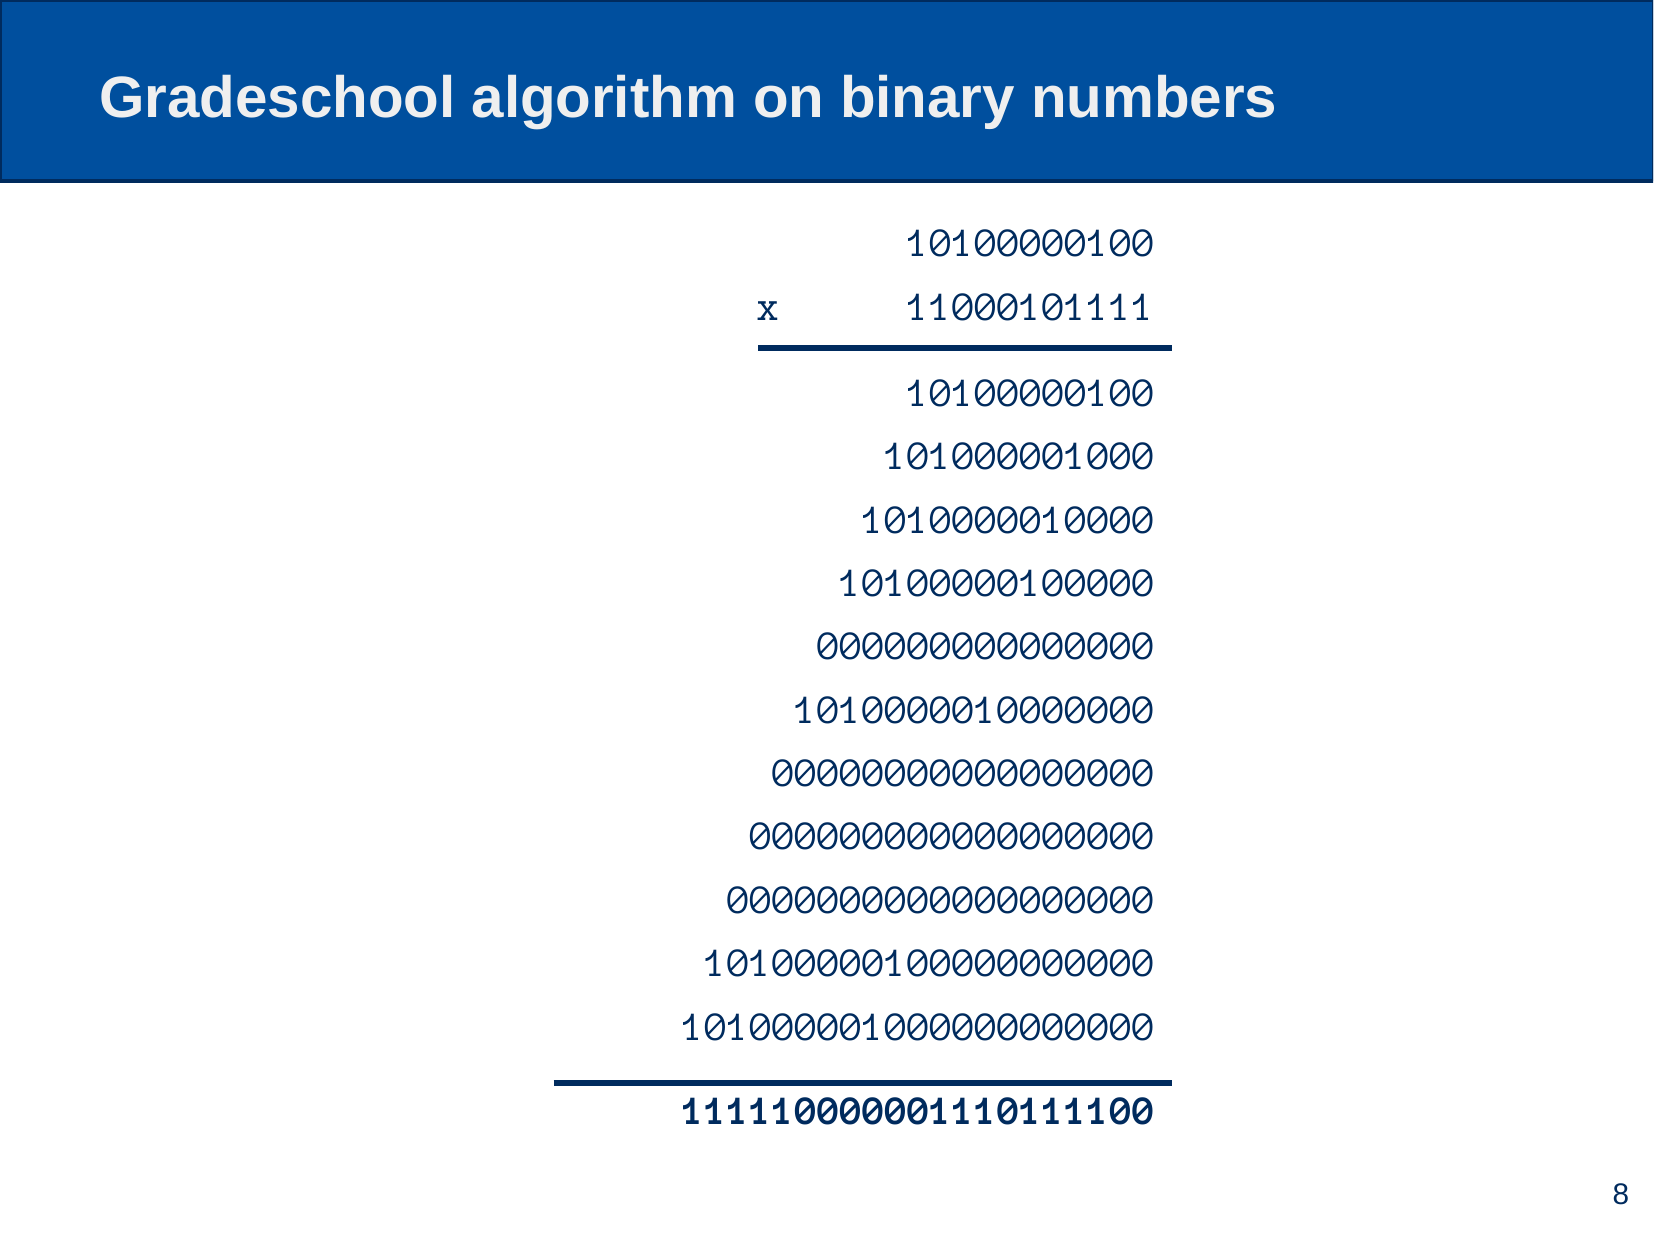

# Gradeschool algorithm on binary numbers
10100000100
x	11000101111
10100000100
101000001000
1010000010000
10100000100000
000000000000000
1010000010000000
00000000000000000
000000000000000000
0000000000000000000
10100000100000000000
101000001000000000000
111110000001110111100

8